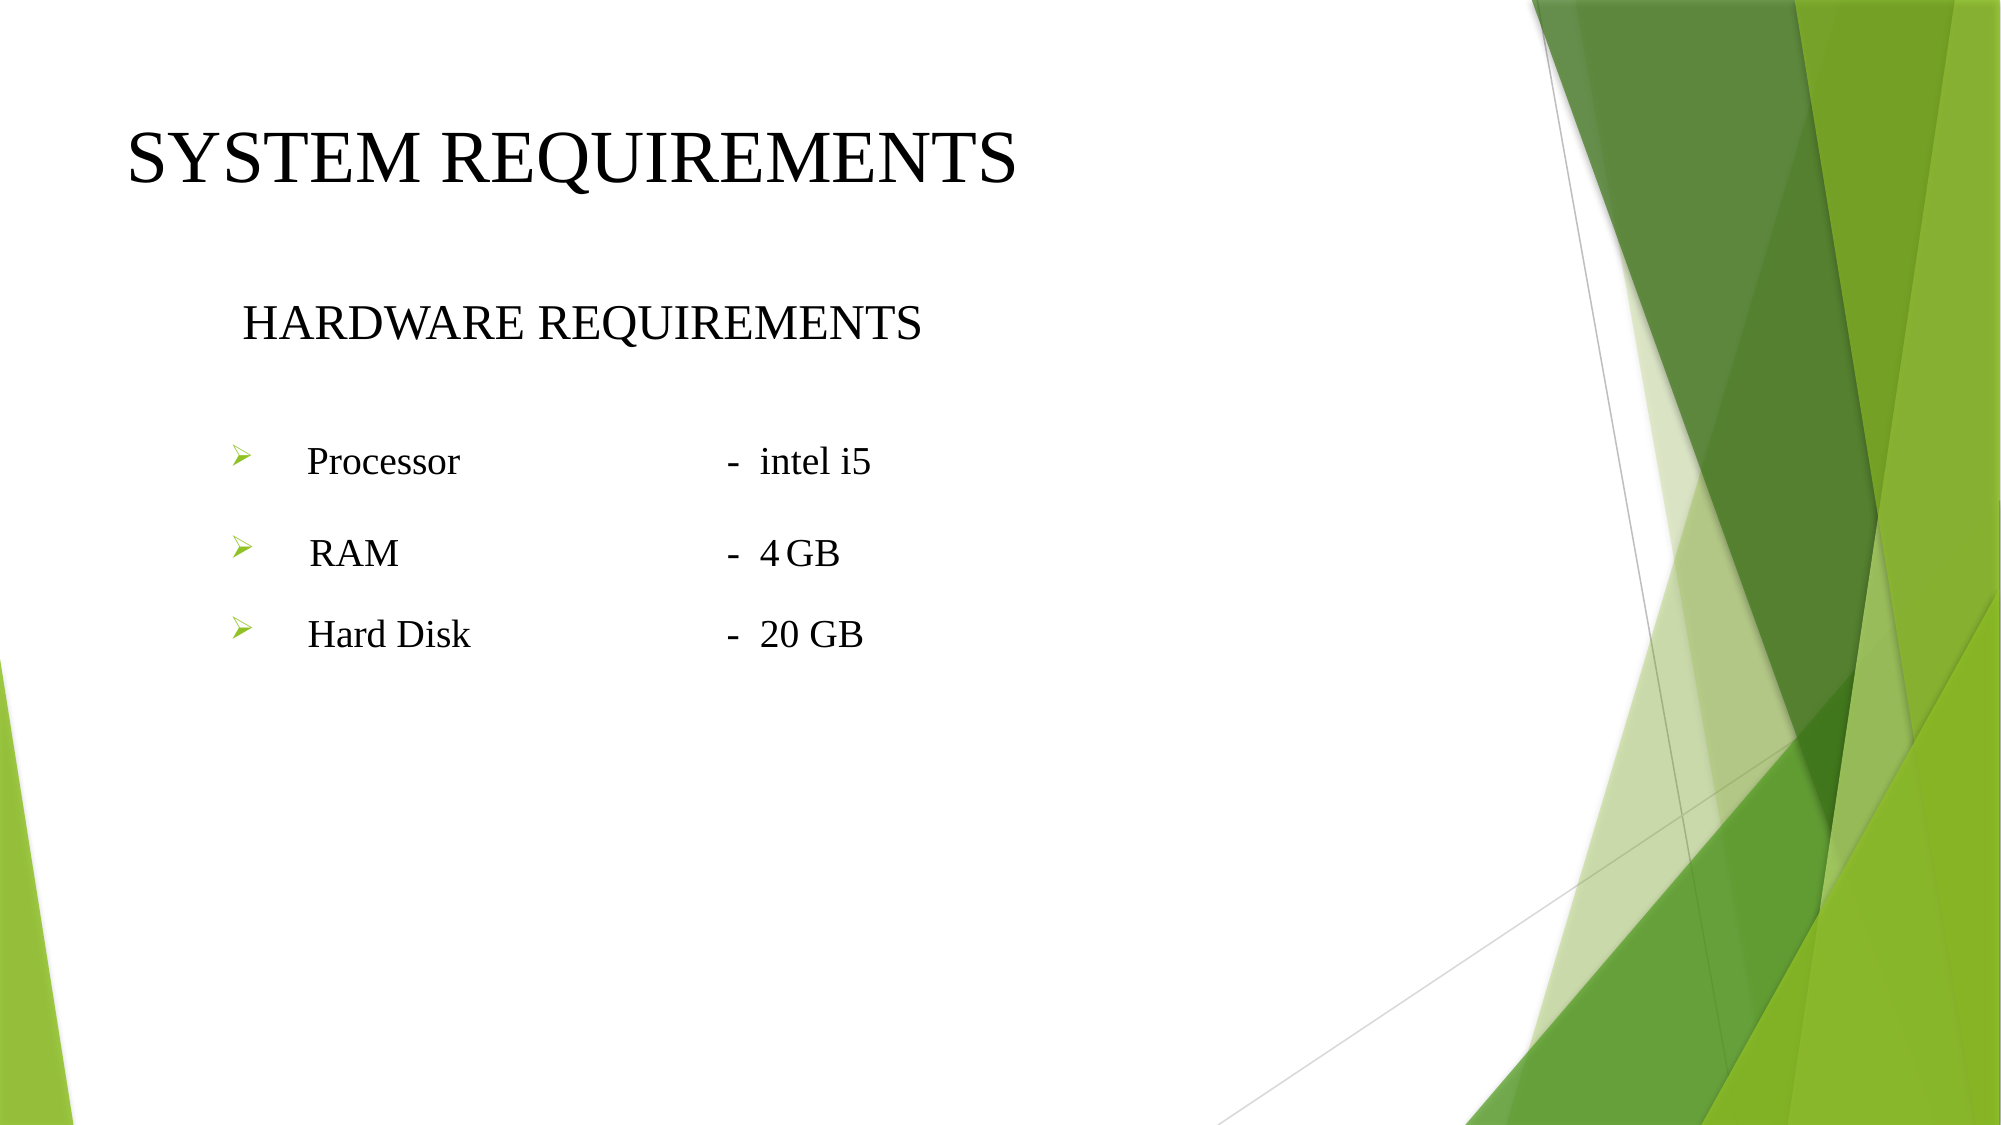

# SYSTEM REQUIREMENTS

     HARDWARE REQUIREMENTS

   Processor		-  intel i5
   RAM			-  4GB
   Hard Disk		-  20 GB